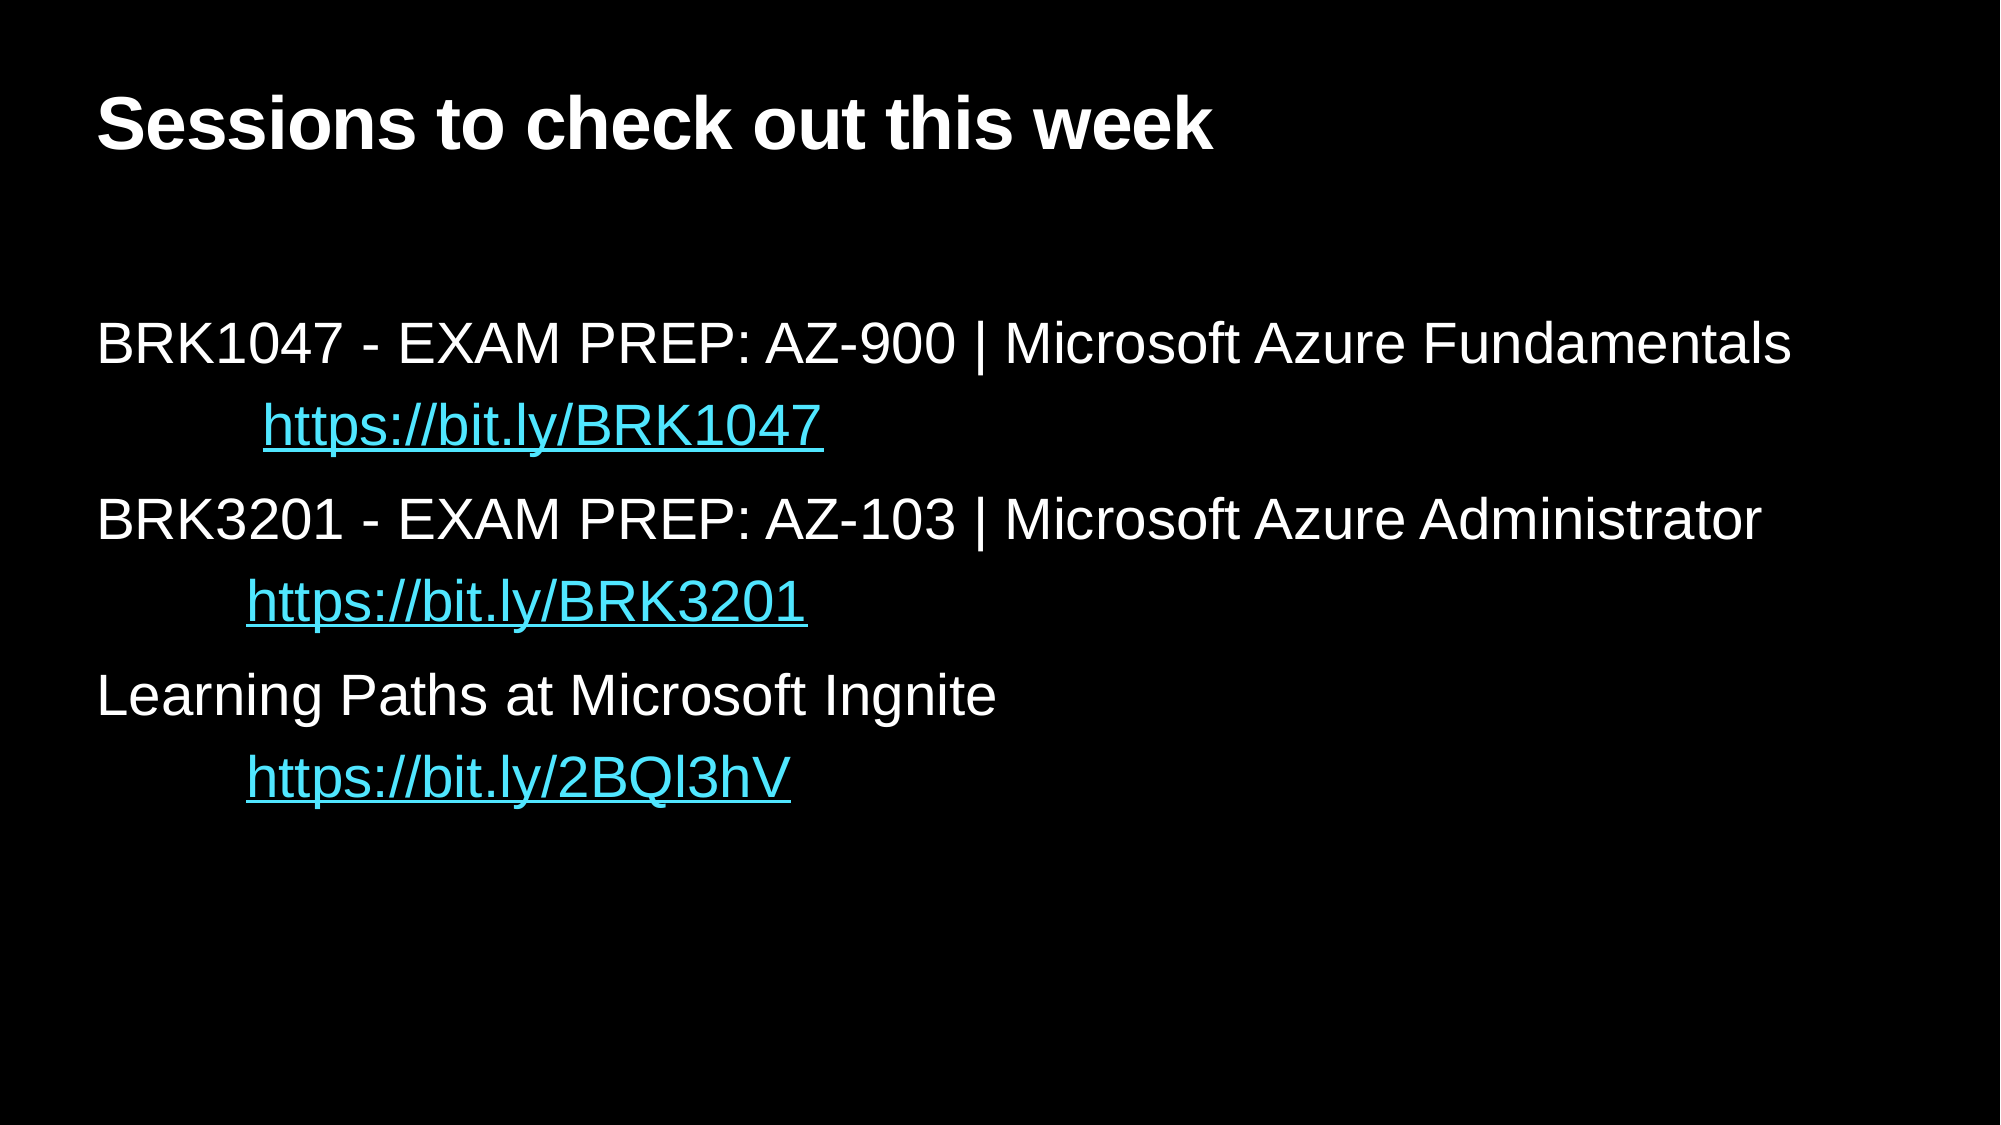

# Sessions to check out this week
BRK1047 - EXAM PREP: AZ-900 | Microsoft Azure Fundamentals
	 https://bit.ly/BRK1047
BRK3201 - EXAM PREP: AZ-103 | Microsoft Azure Administrator
	https://bit.ly/BRK3201
Learning Paths at Microsoft Ingnite
	https://bit.ly/2BQl3hV